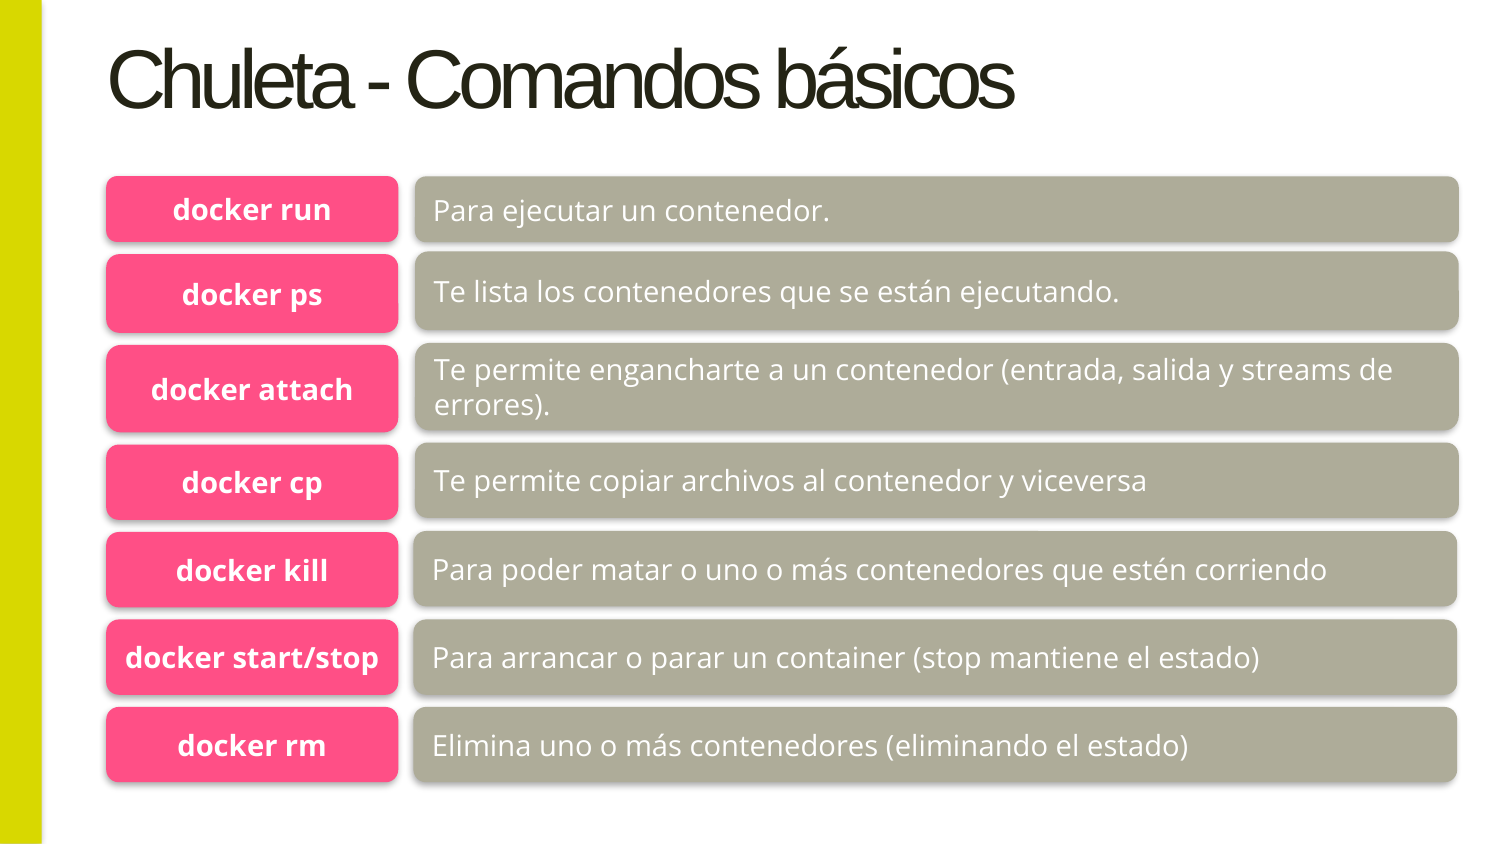

# Chuleta - Comandos básicos
docker run
Para ejecutar un contenedor.
Te lista los contenedores que se están ejecutando.
docker ps
Te permite engancharte a un contenedor (entrada, salida y streams de errores).
docker attach
Te permite copiar archivos al contenedor y viceversa
docker cp
Para poder matar o uno o más contenedores que estén corriendo
docker kill
docker start/stop
Para arrancar o parar un container (stop mantiene el estado)
docker rm
Elimina uno o más contenedores (eliminando el estado)